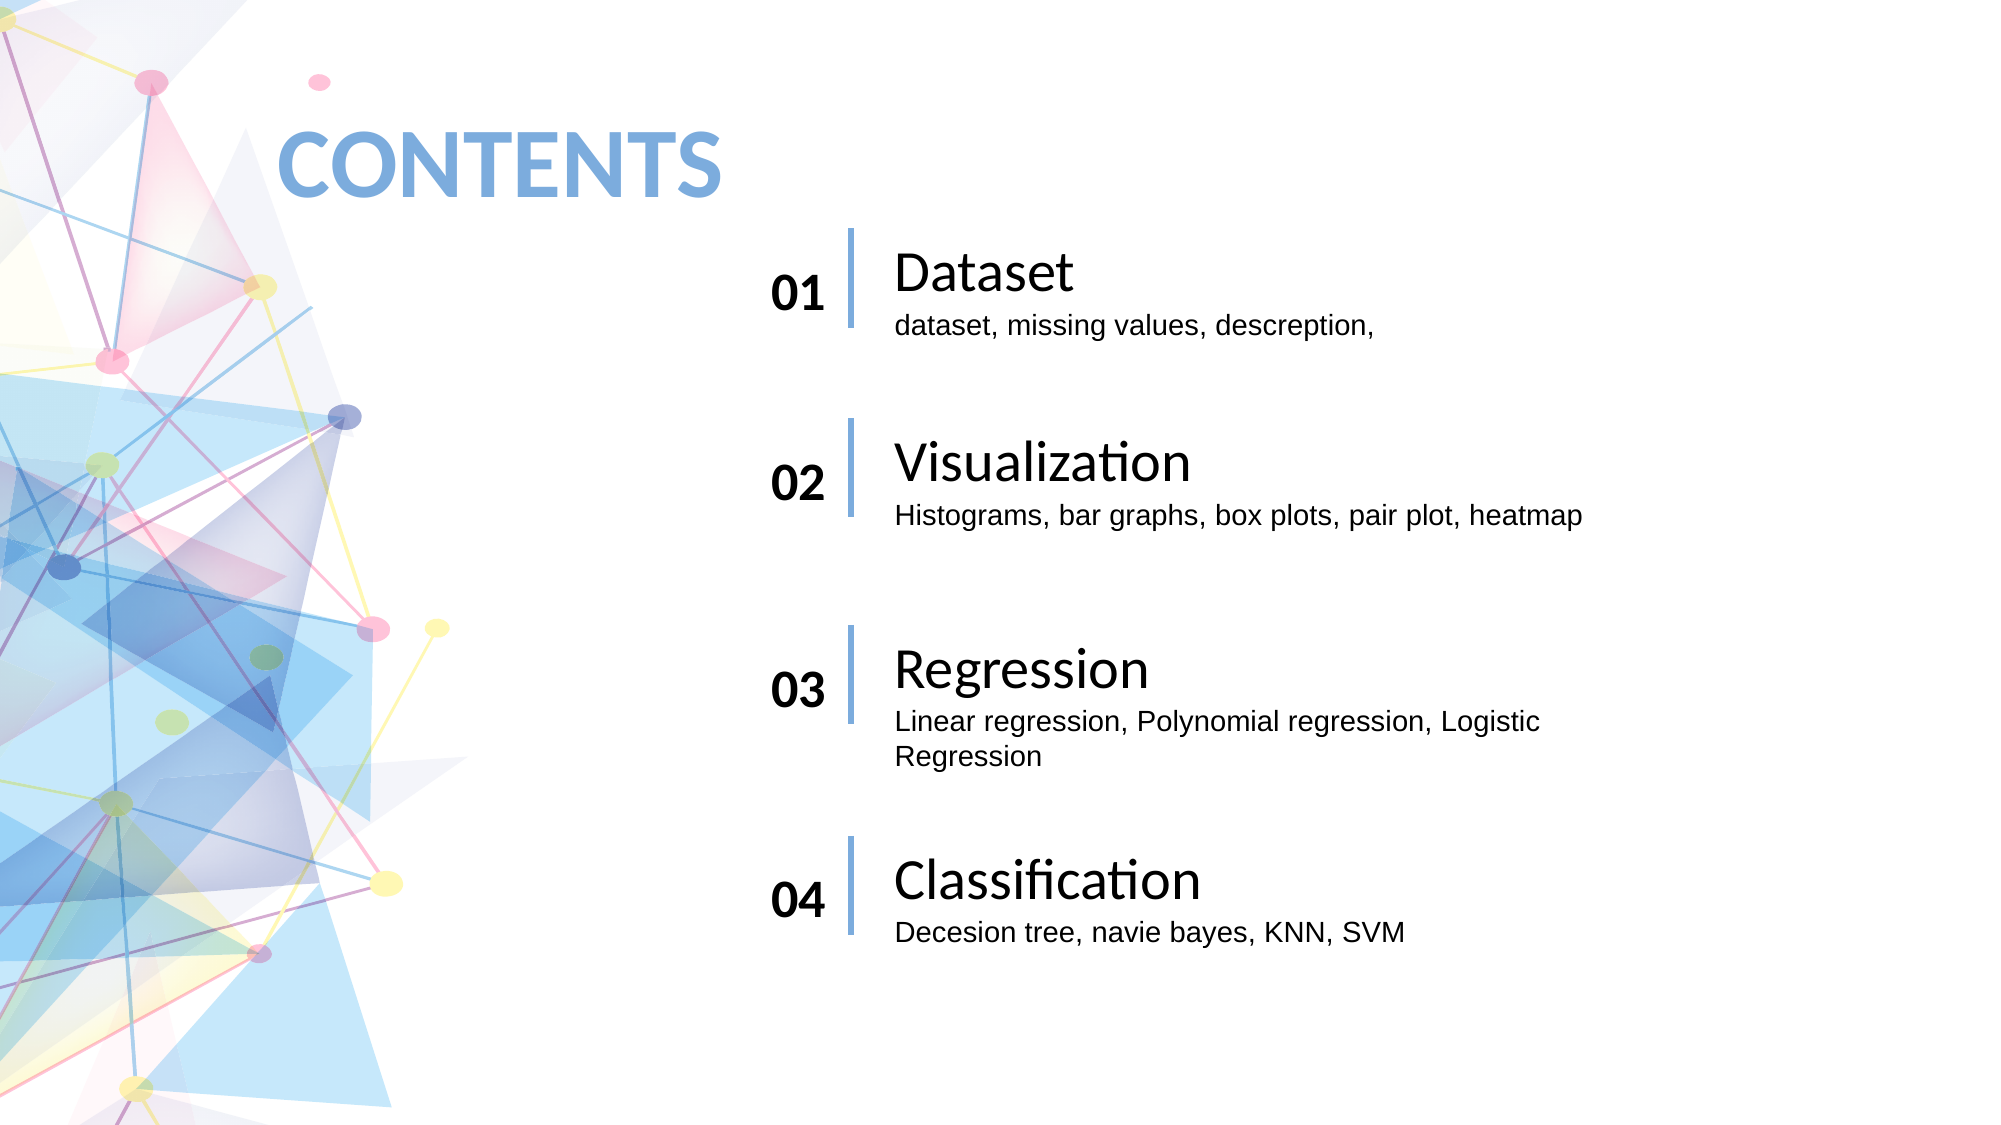

CONTENTS
Dataset

01
dataset, missing values, descreption,
Visualization

02
Histograms, bar graphs, box plots, pair plot, heatmap
Regression

03
Linear regression, Polynomial regression, Logistic Regression
Classification

04
Decesion tree, navie bayes, KNN, SVM